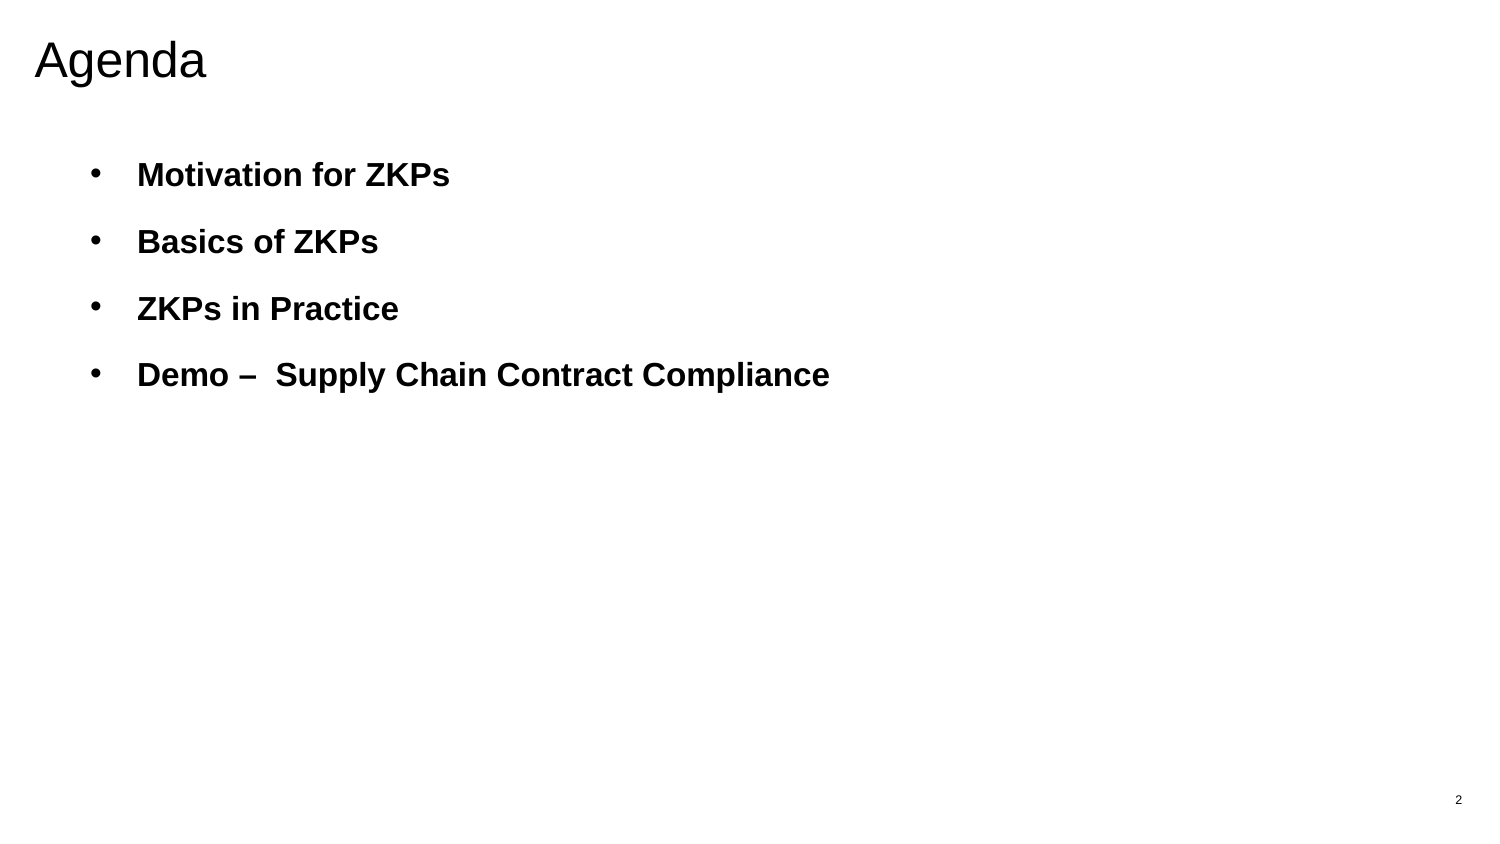

# Agenda
Motivation for ZKPs

Basics of ZKPs

ZKPs in Practice

Demo –  Supply Chain Contract Compliance
2